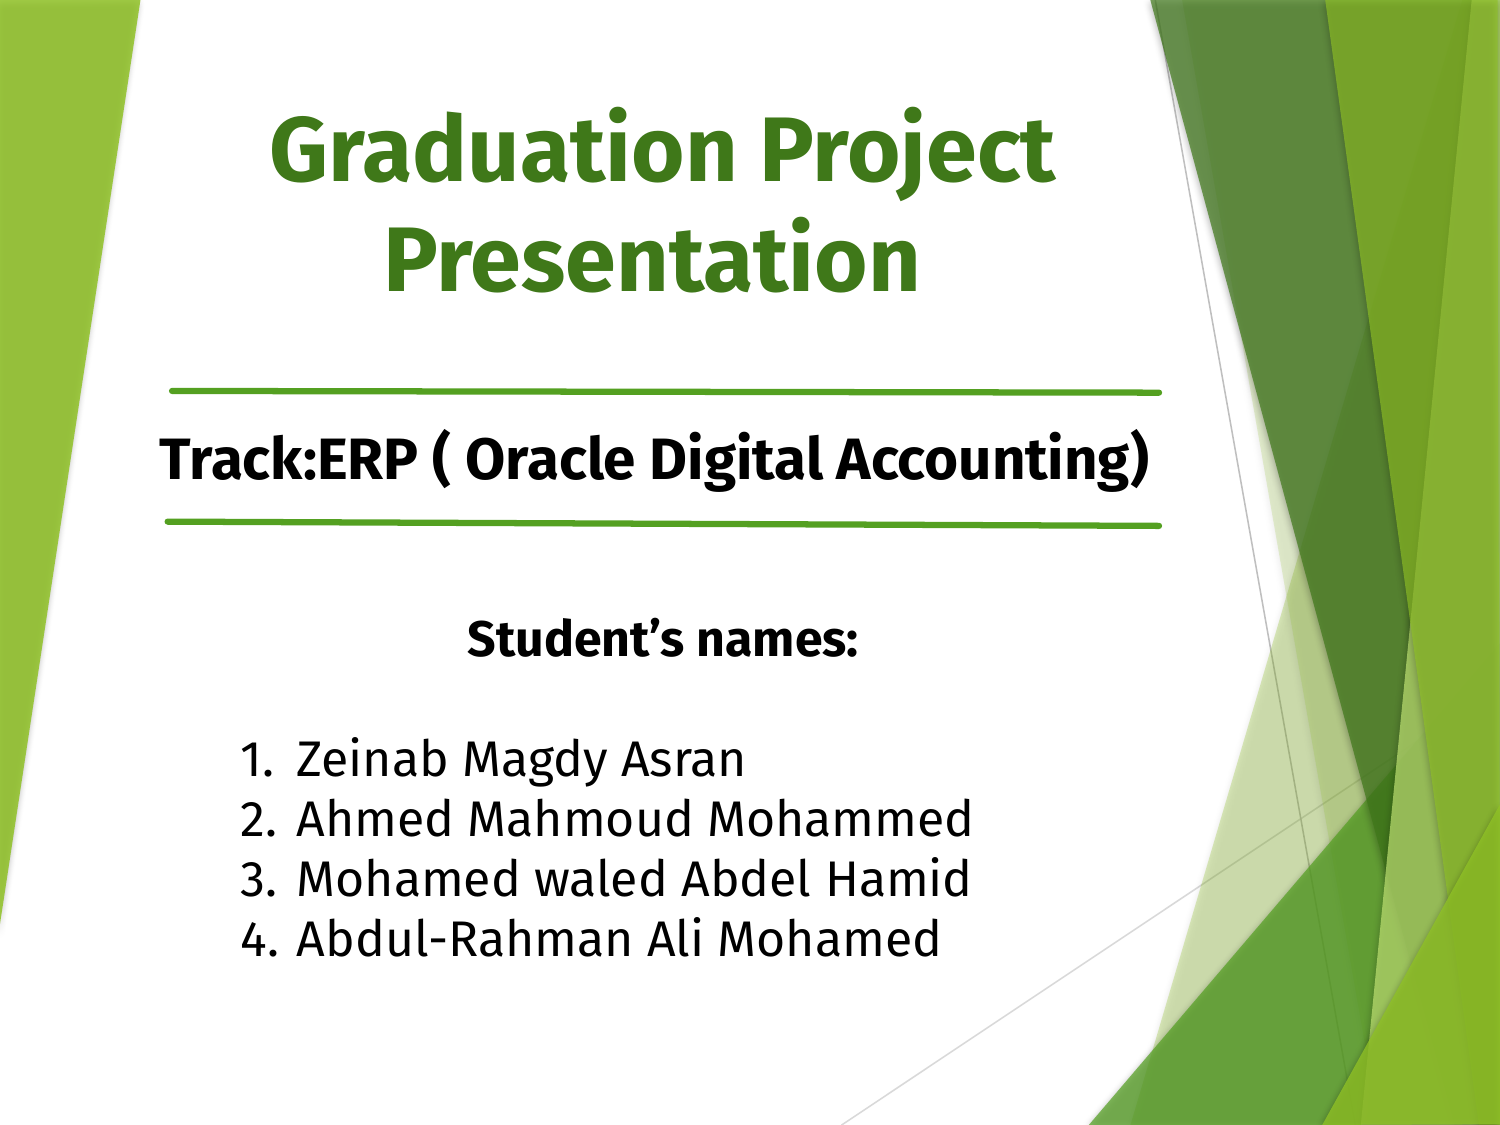

# Graduation Project Presentation
Track:ERP ( Oracle Digital Accounting)
Student’s names:

Zeinab Magdy Asran
Ahmed Mahmoud Mohammed
Mohamed waled Abdel Hamid
Abdul-Rahman Ali Mohamed